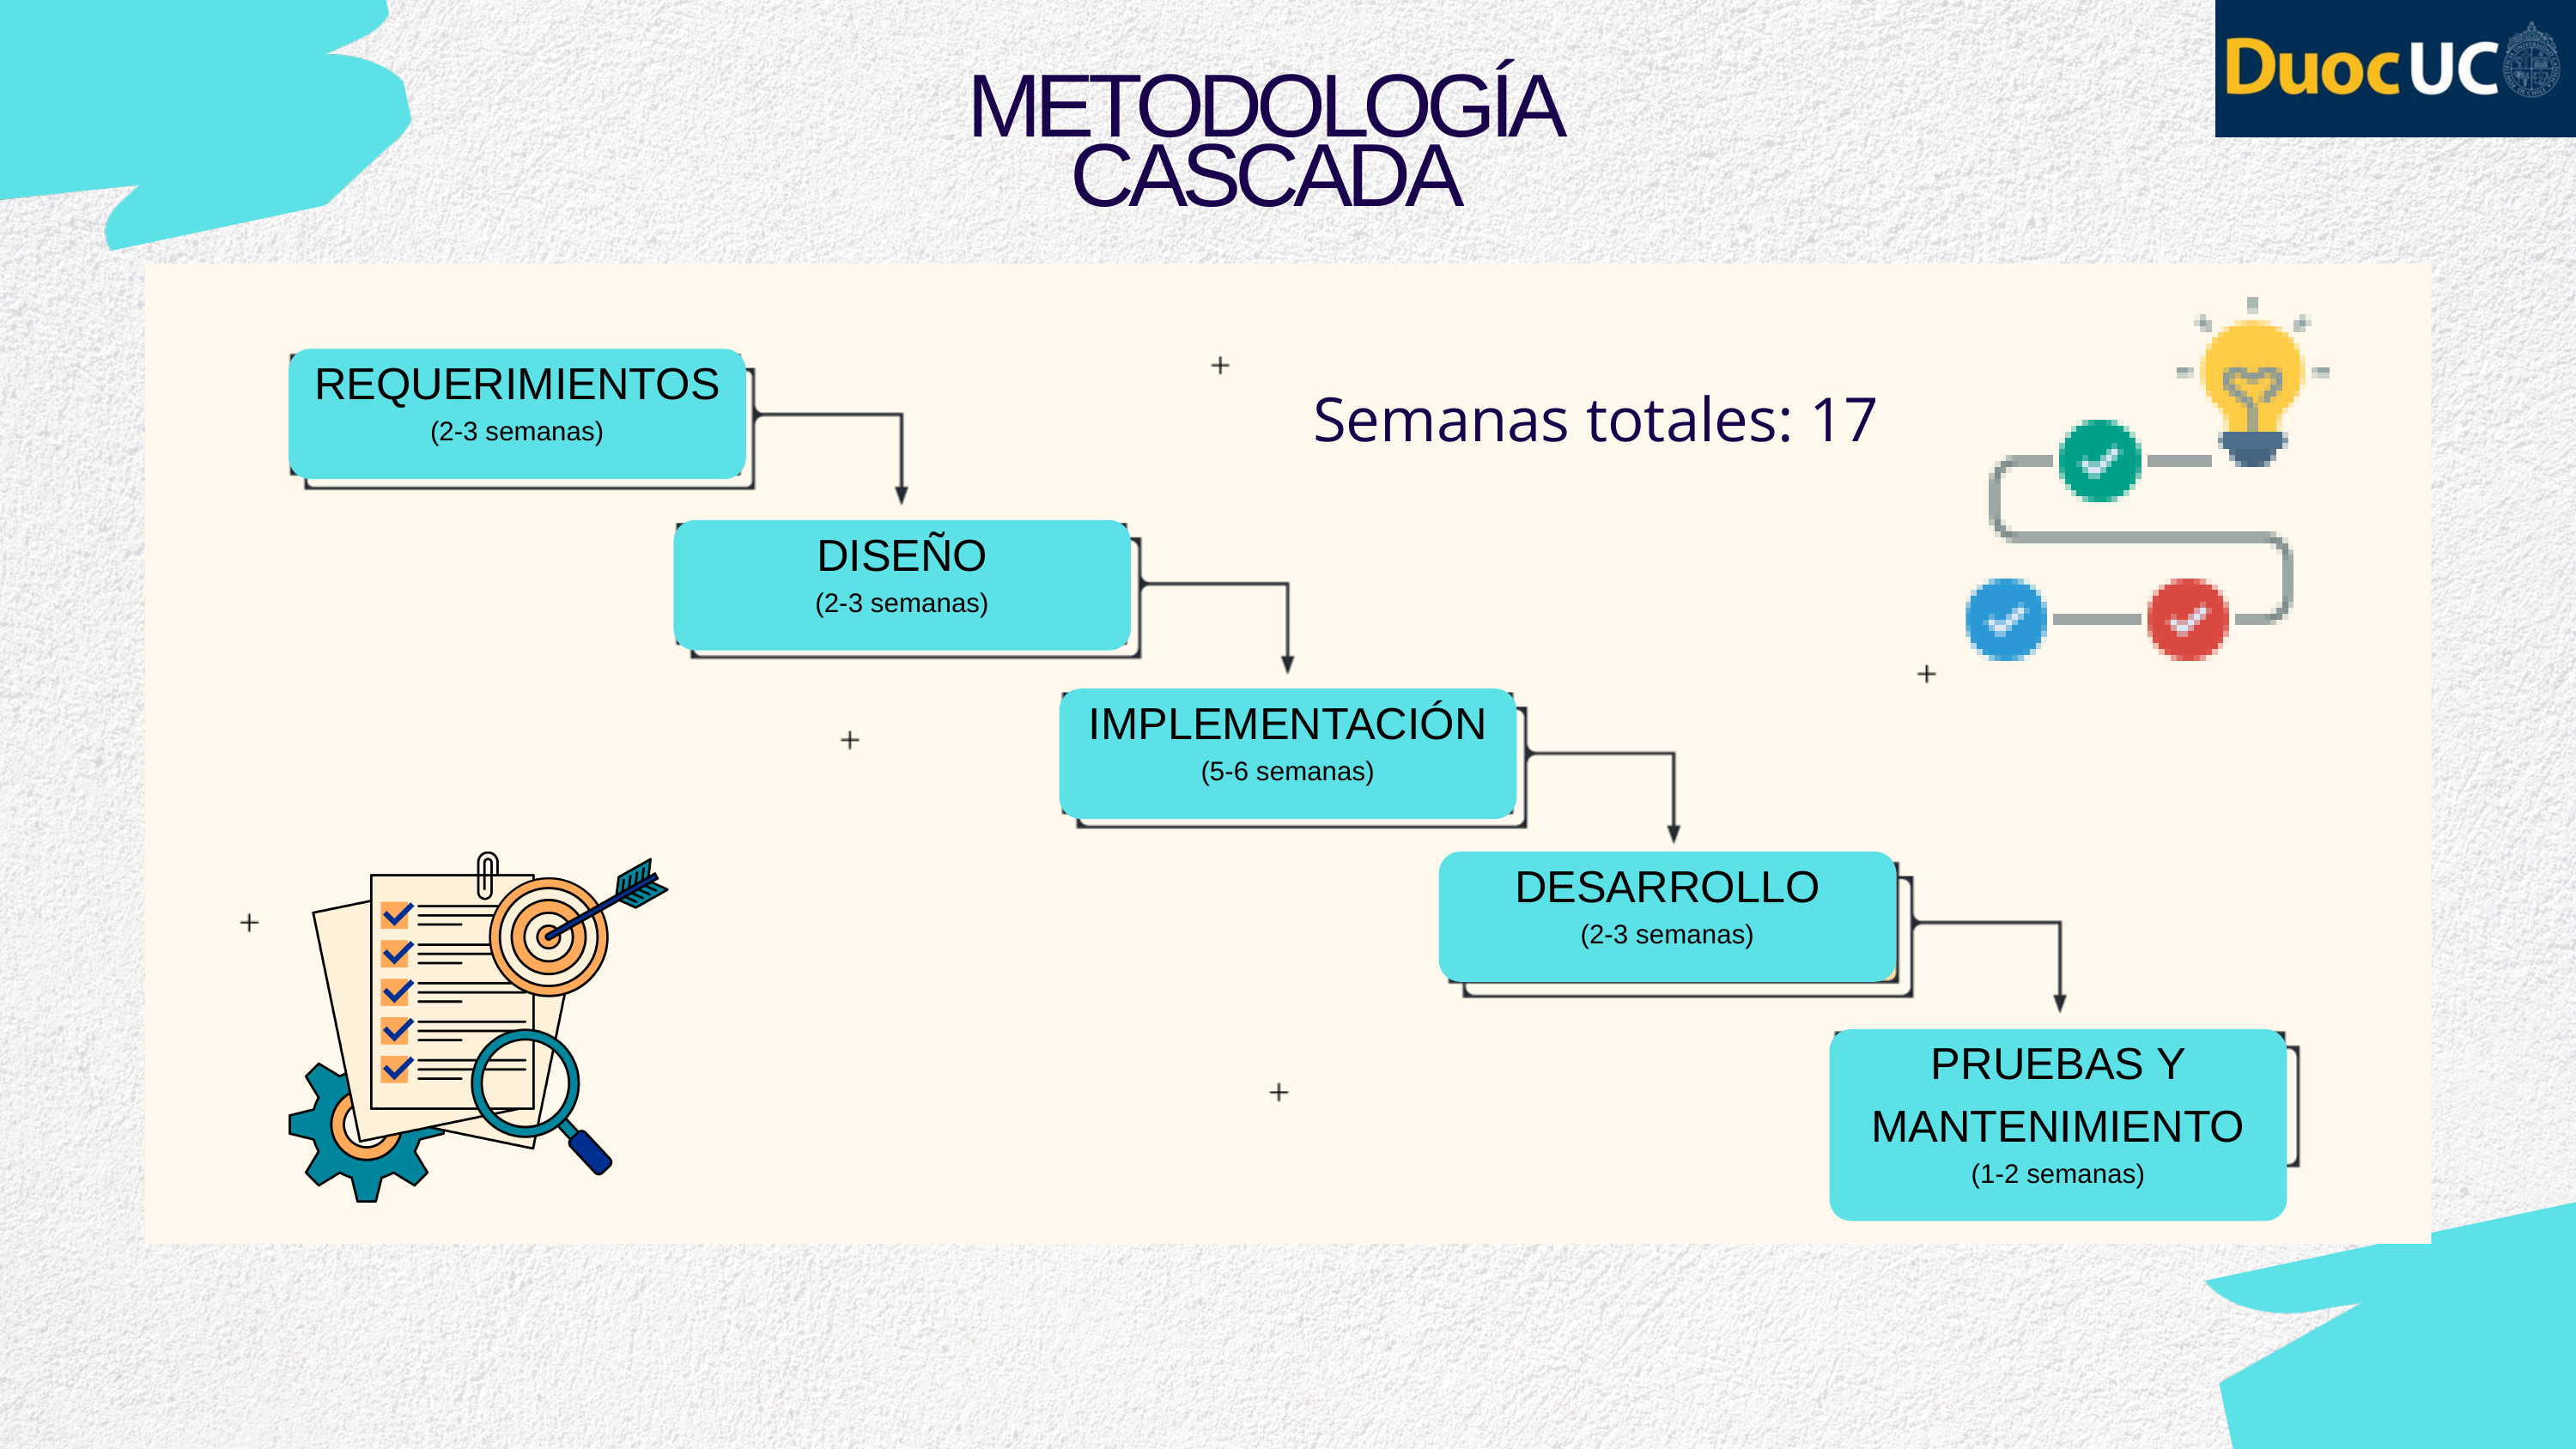

METODOLOGÍA
CASCADA

REQUERIMIENTOS
(2-3 semanas)
Semanas totales: 17

DISEÑO
(2-3 semanas)

IMPLEMENTACIÓN
(5-6 semanas)

DESARROLLO
(2-3 semanas)

PRUEBAS Y MANTENIMIENTO
(1-2 semanas)